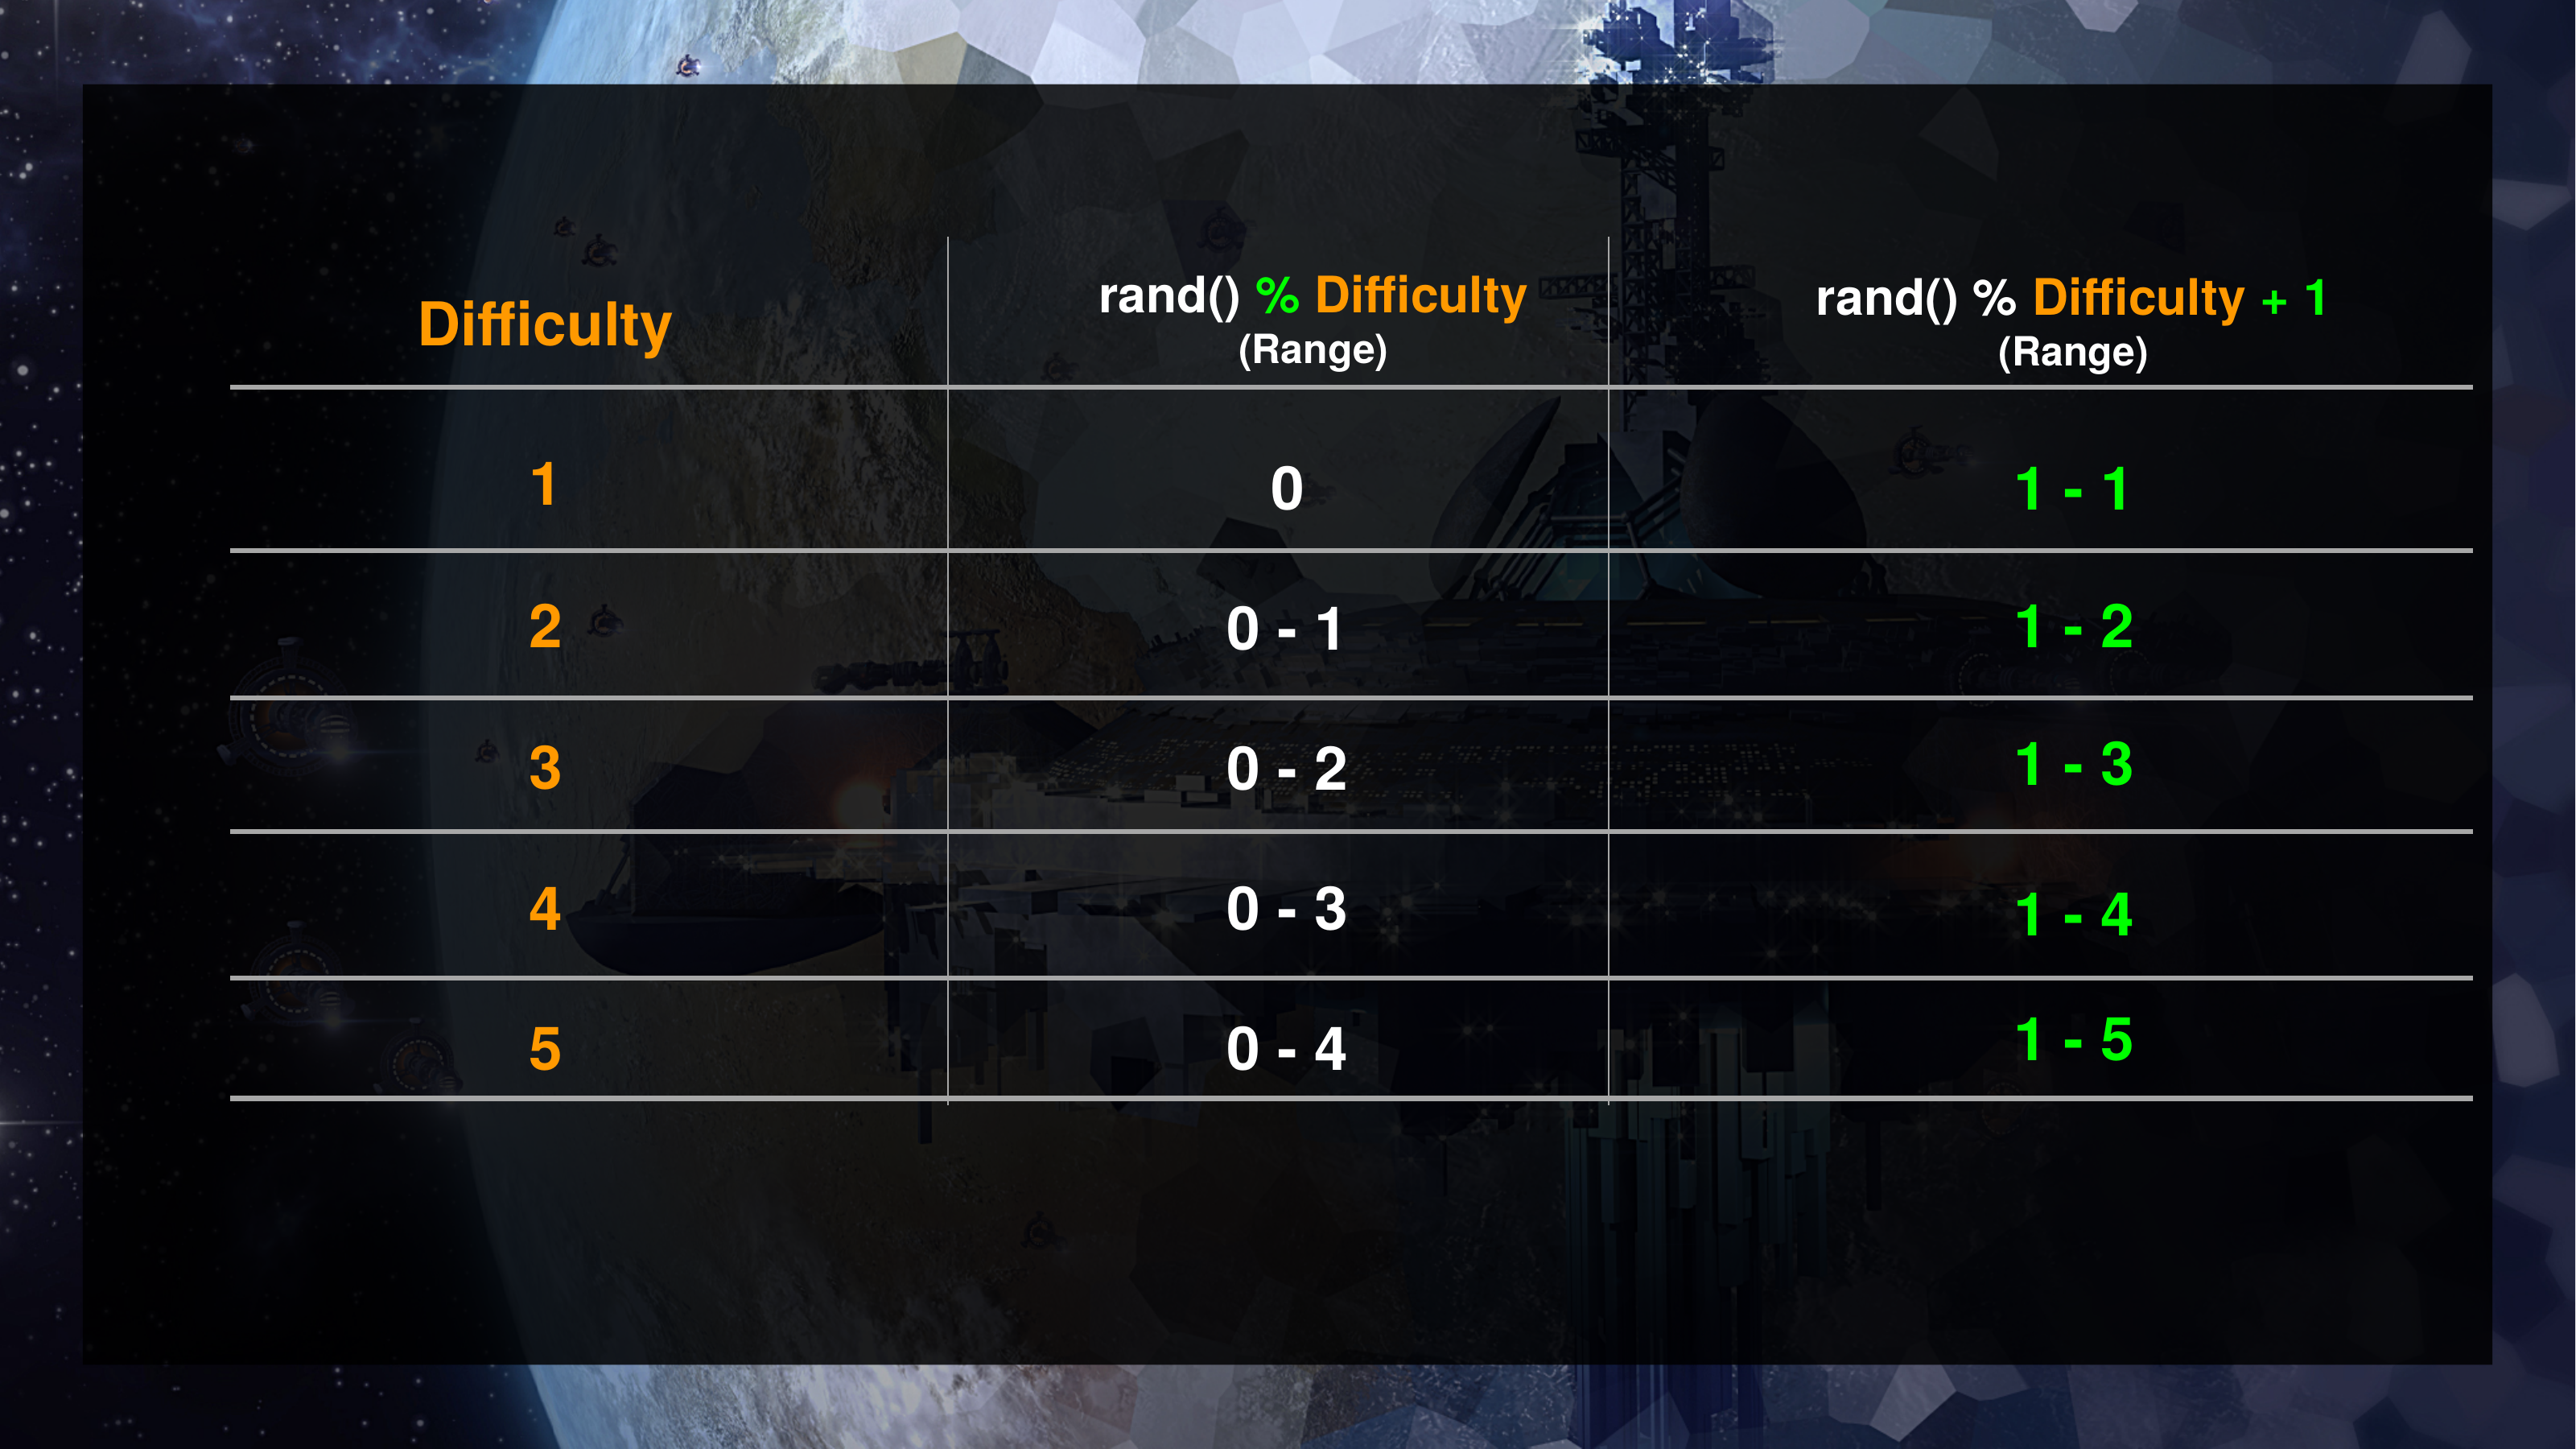

rand() % Difficulty
(Range)
rand() % Difficulty + 1
(Range)
Difficulty
1
0
1 - 1
2
1 - 2
0 - 1
1 - 3
3
0 - 2
4
0 - 3
1 - 4
1 - 5
5
0 - 4